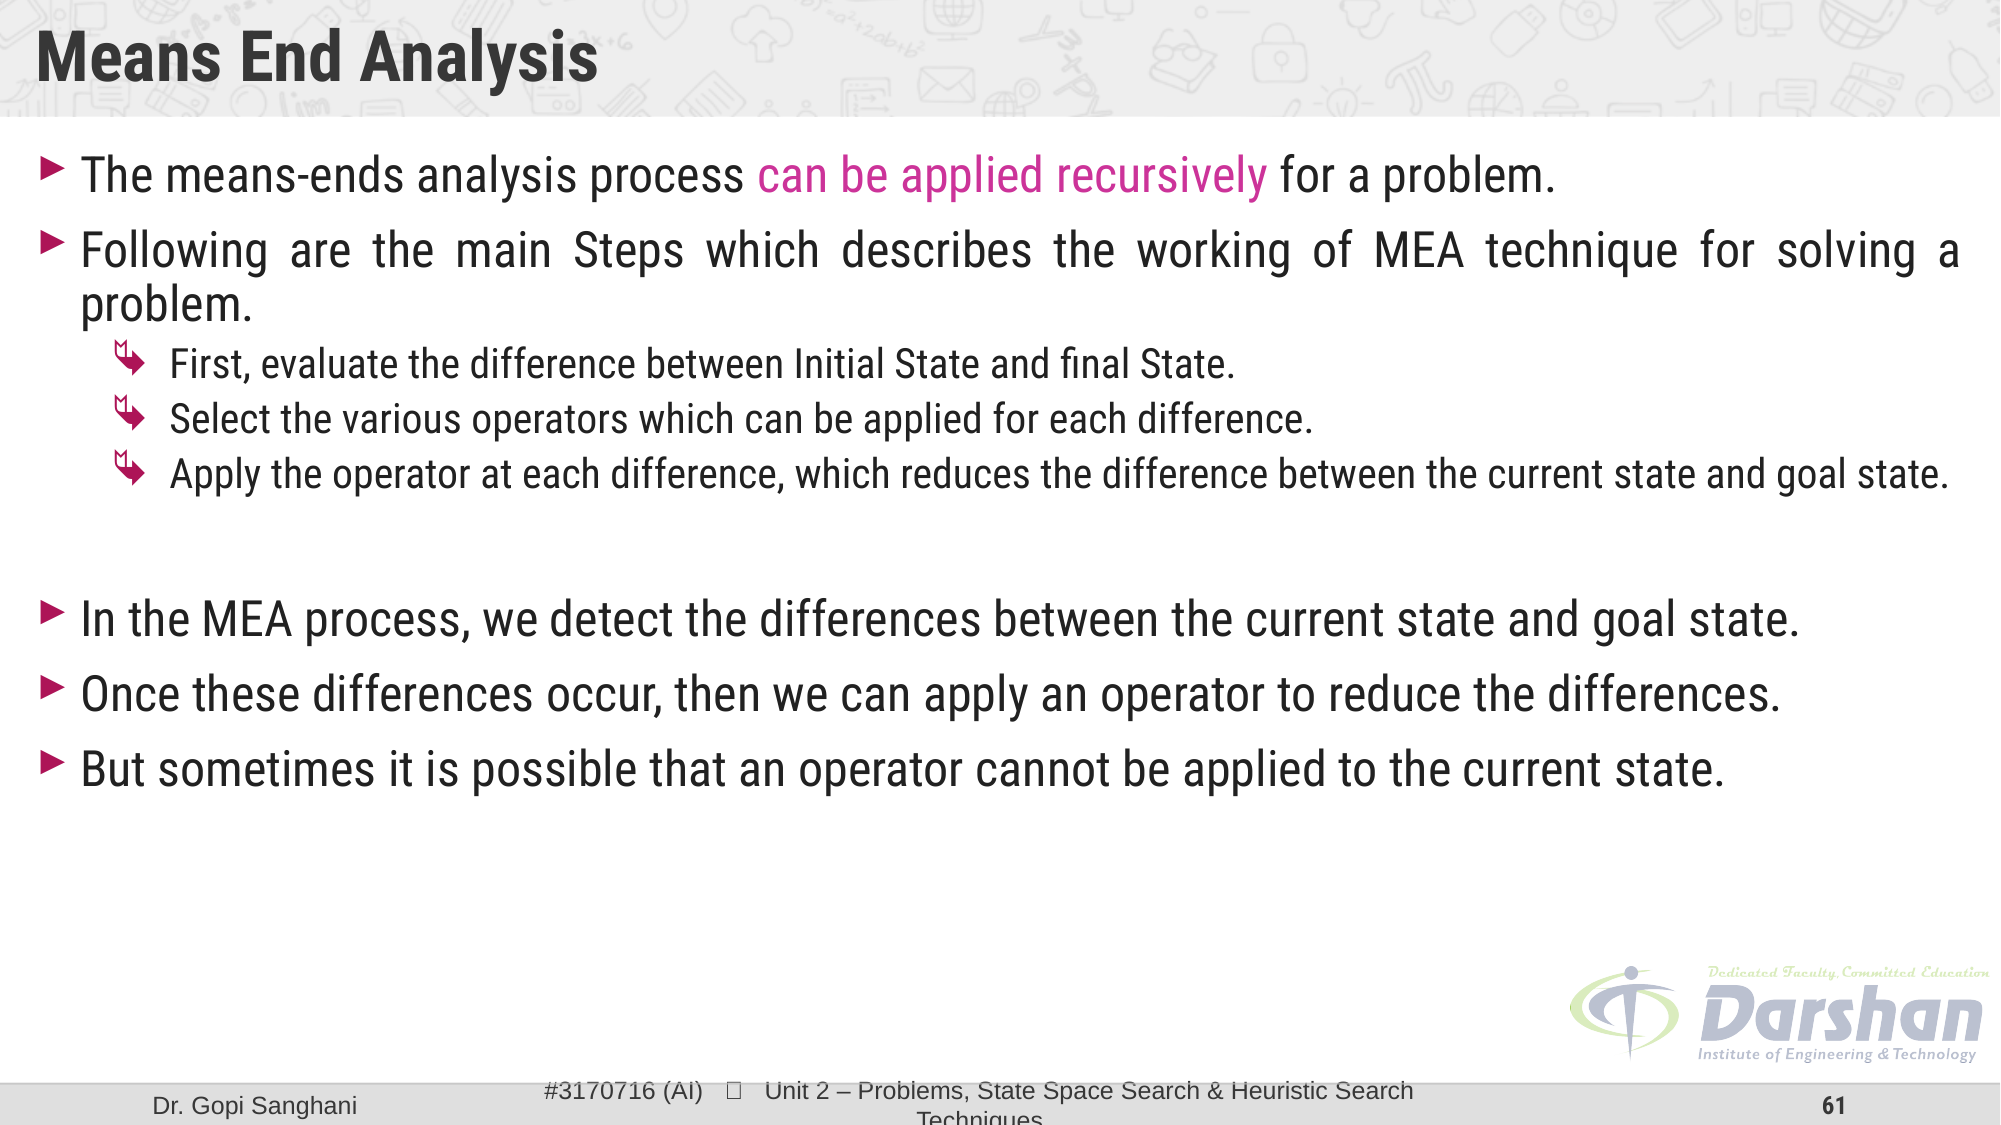

# Means End Analysis
The means-ends analysis process can be applied recursively for a problem.
Following are the main Steps which describes the working of MEA technique for solving a problem.
First, evaluate the difference between Initial State and final State.
Select the various operators which can be applied for each difference.
Apply the operator at each difference, which reduces the difference between the current state and goal state.

In the MEA process, we detect the differences between the current state and goal state.
Once these differences occur, then we can apply an operator to reduce the differences.
But sometimes it is possible that an operator cannot be applied to the current state.